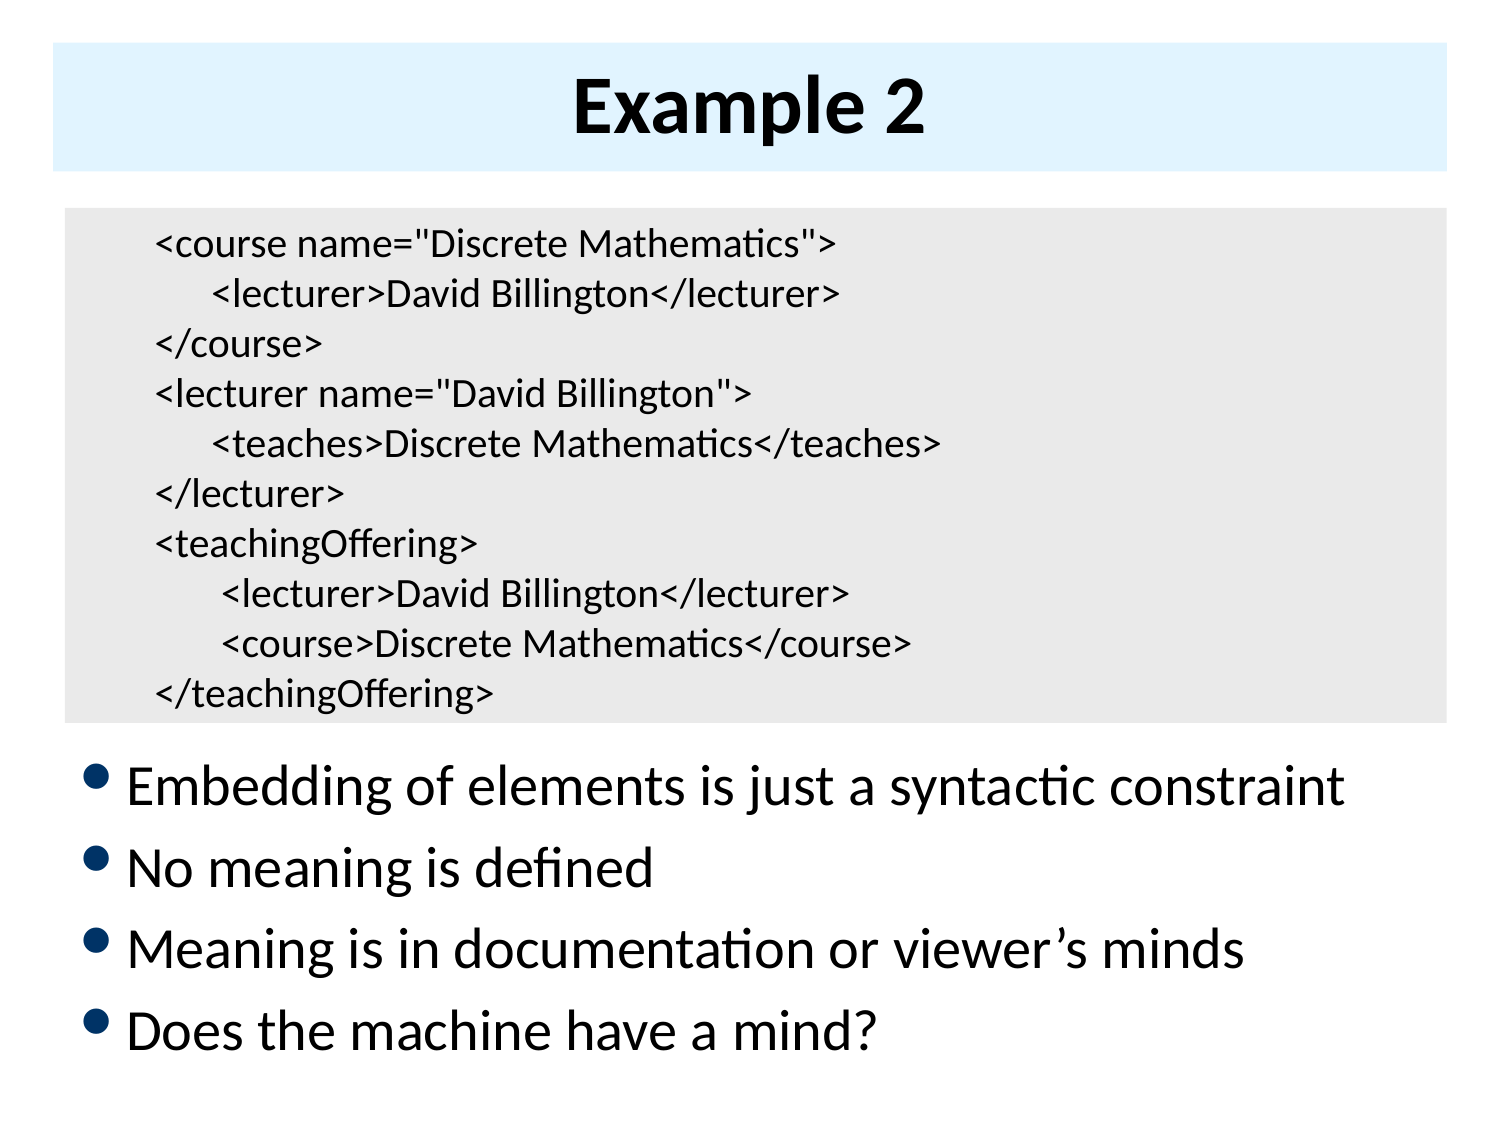

# Example 2
<course name="Discrete Mathematics">
      <lecturer>David Billington</lecturer>
</course>
<lecturer name="David Billington">
      <teaches>Discrete Mathematics</teaches>
</lecturer>
<teachingOffering>
       <lecturer>David Billington</lecturer>
       <course>Discrete Mathematics</course>
</teachingOffering>
Embedding of elements is just a syntactic constraint
No meaning is defined
Meaning is in documentation or viewer’s minds
Does the machine have a mind?